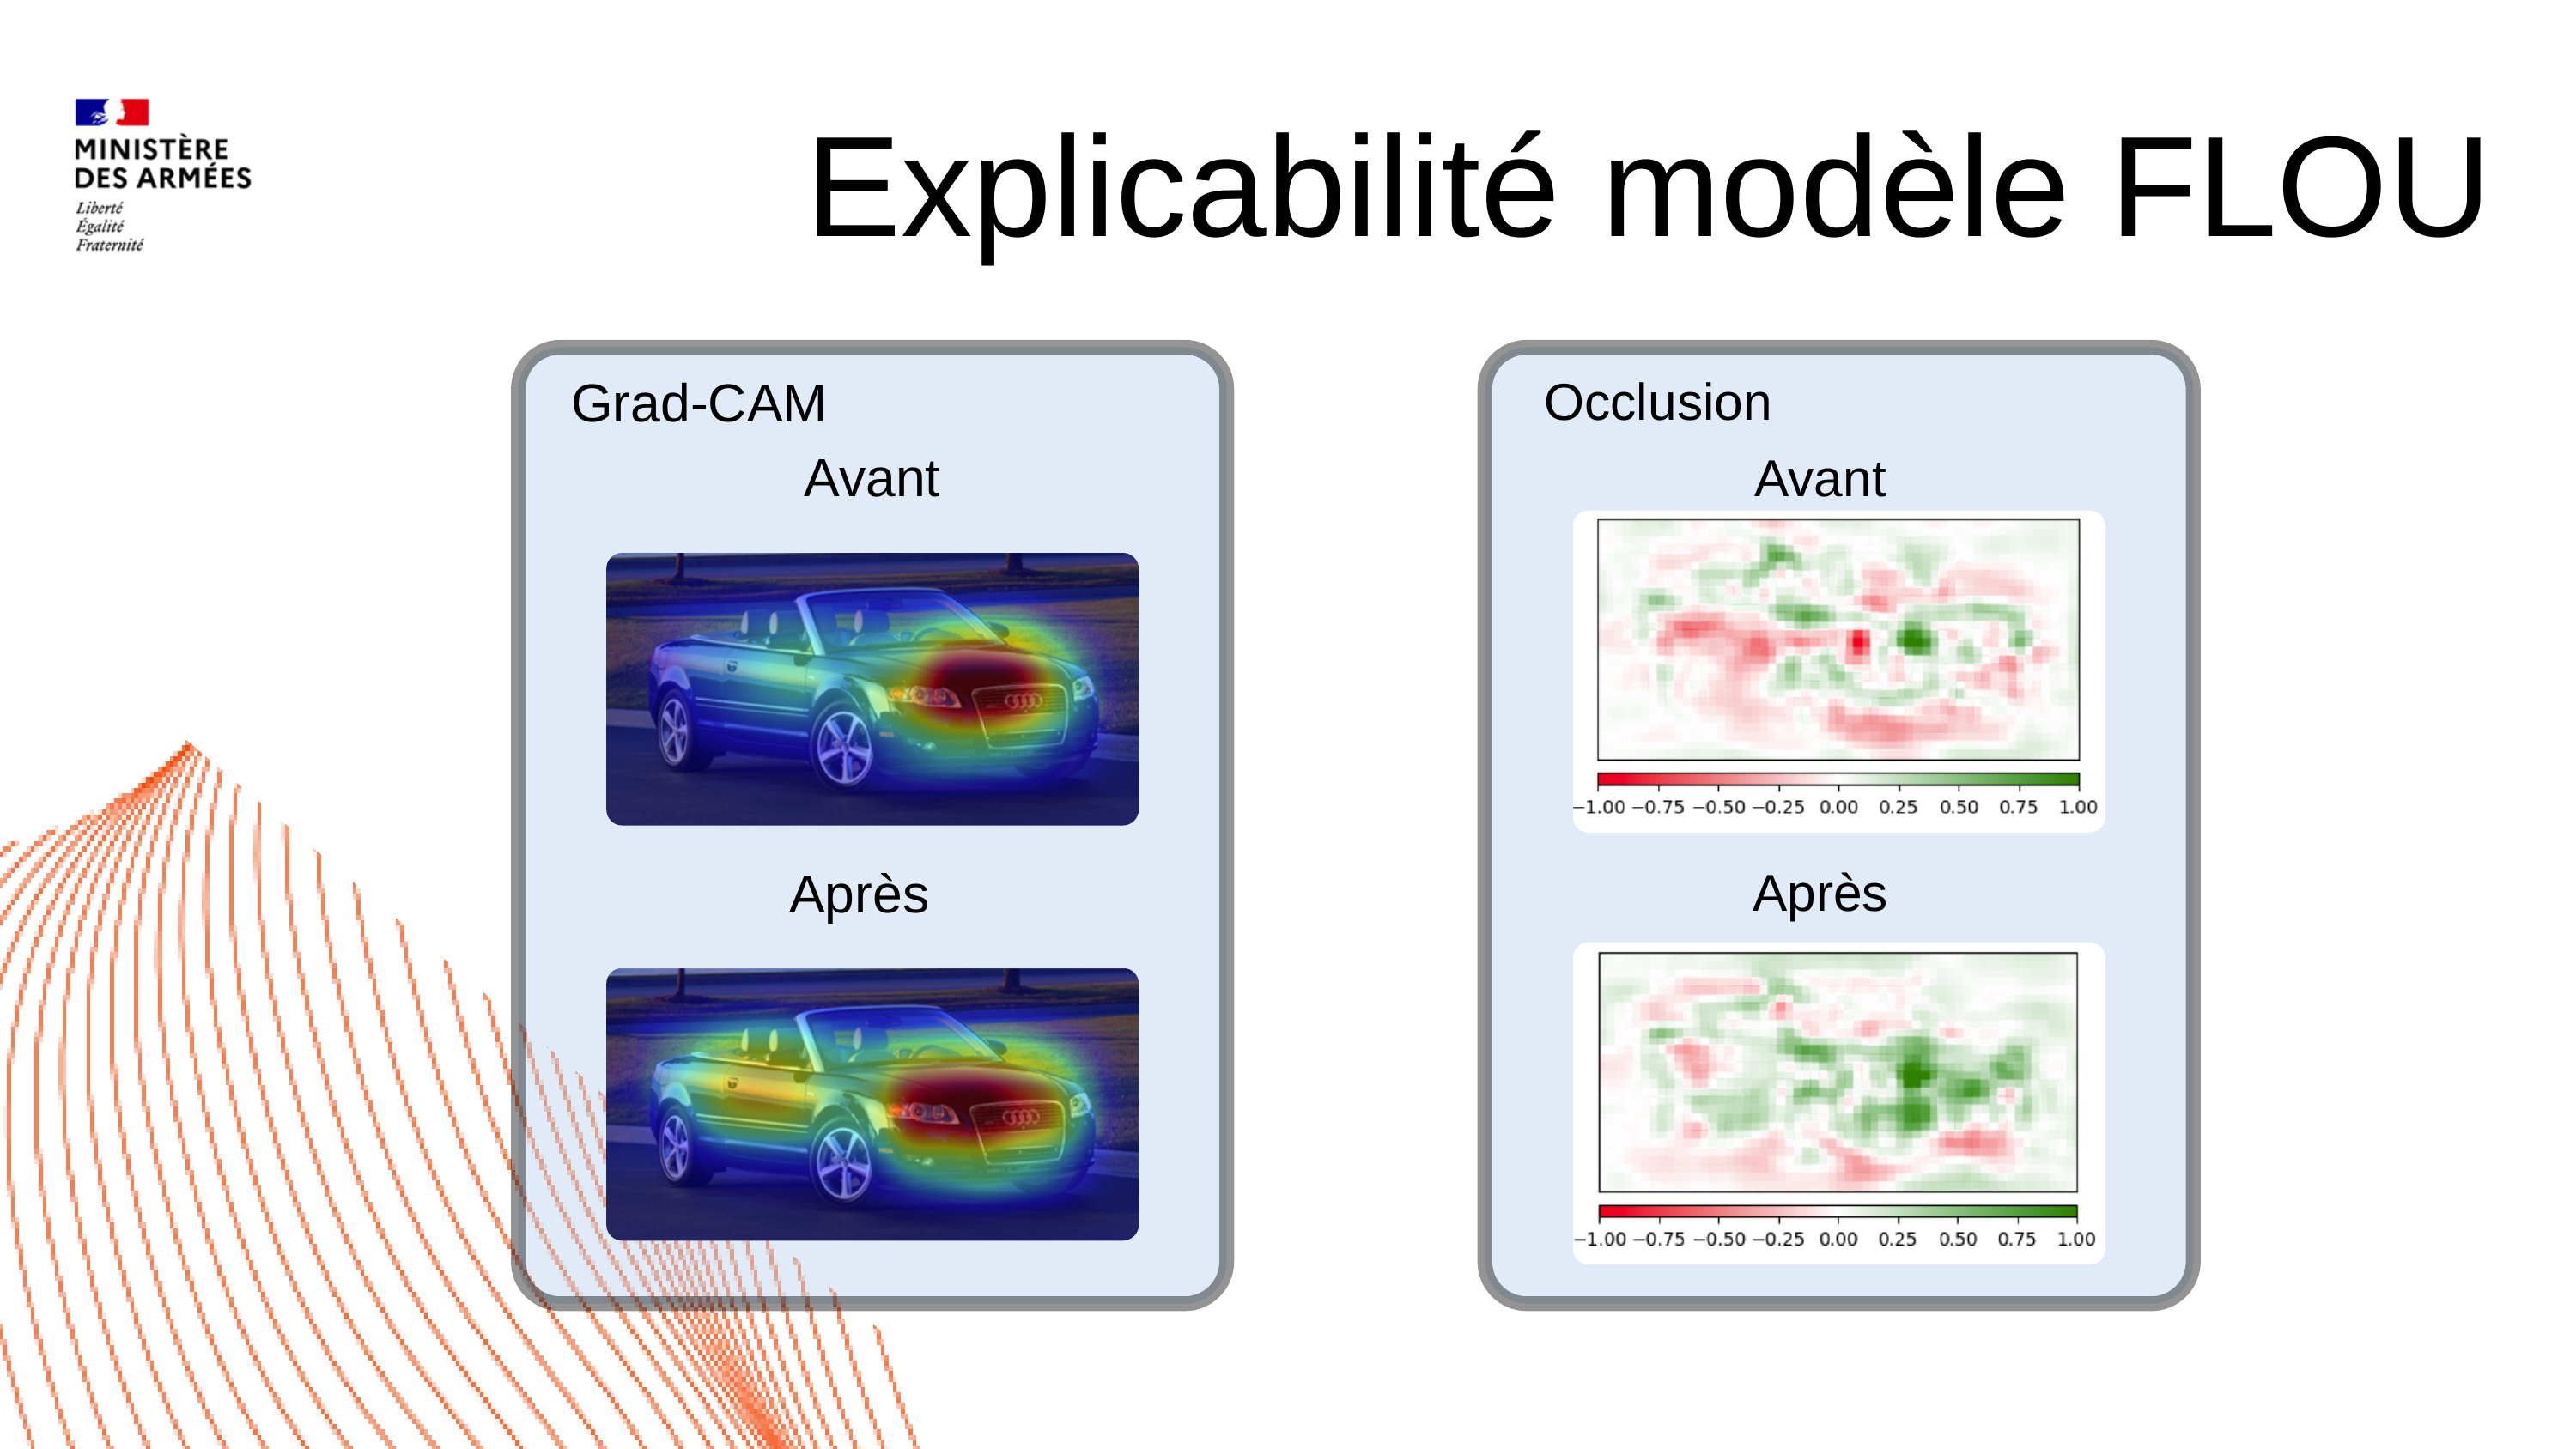

Explicabilité modèle FLOU

Grad-CAM
Occlusion
Avant
Avant

Après
Après